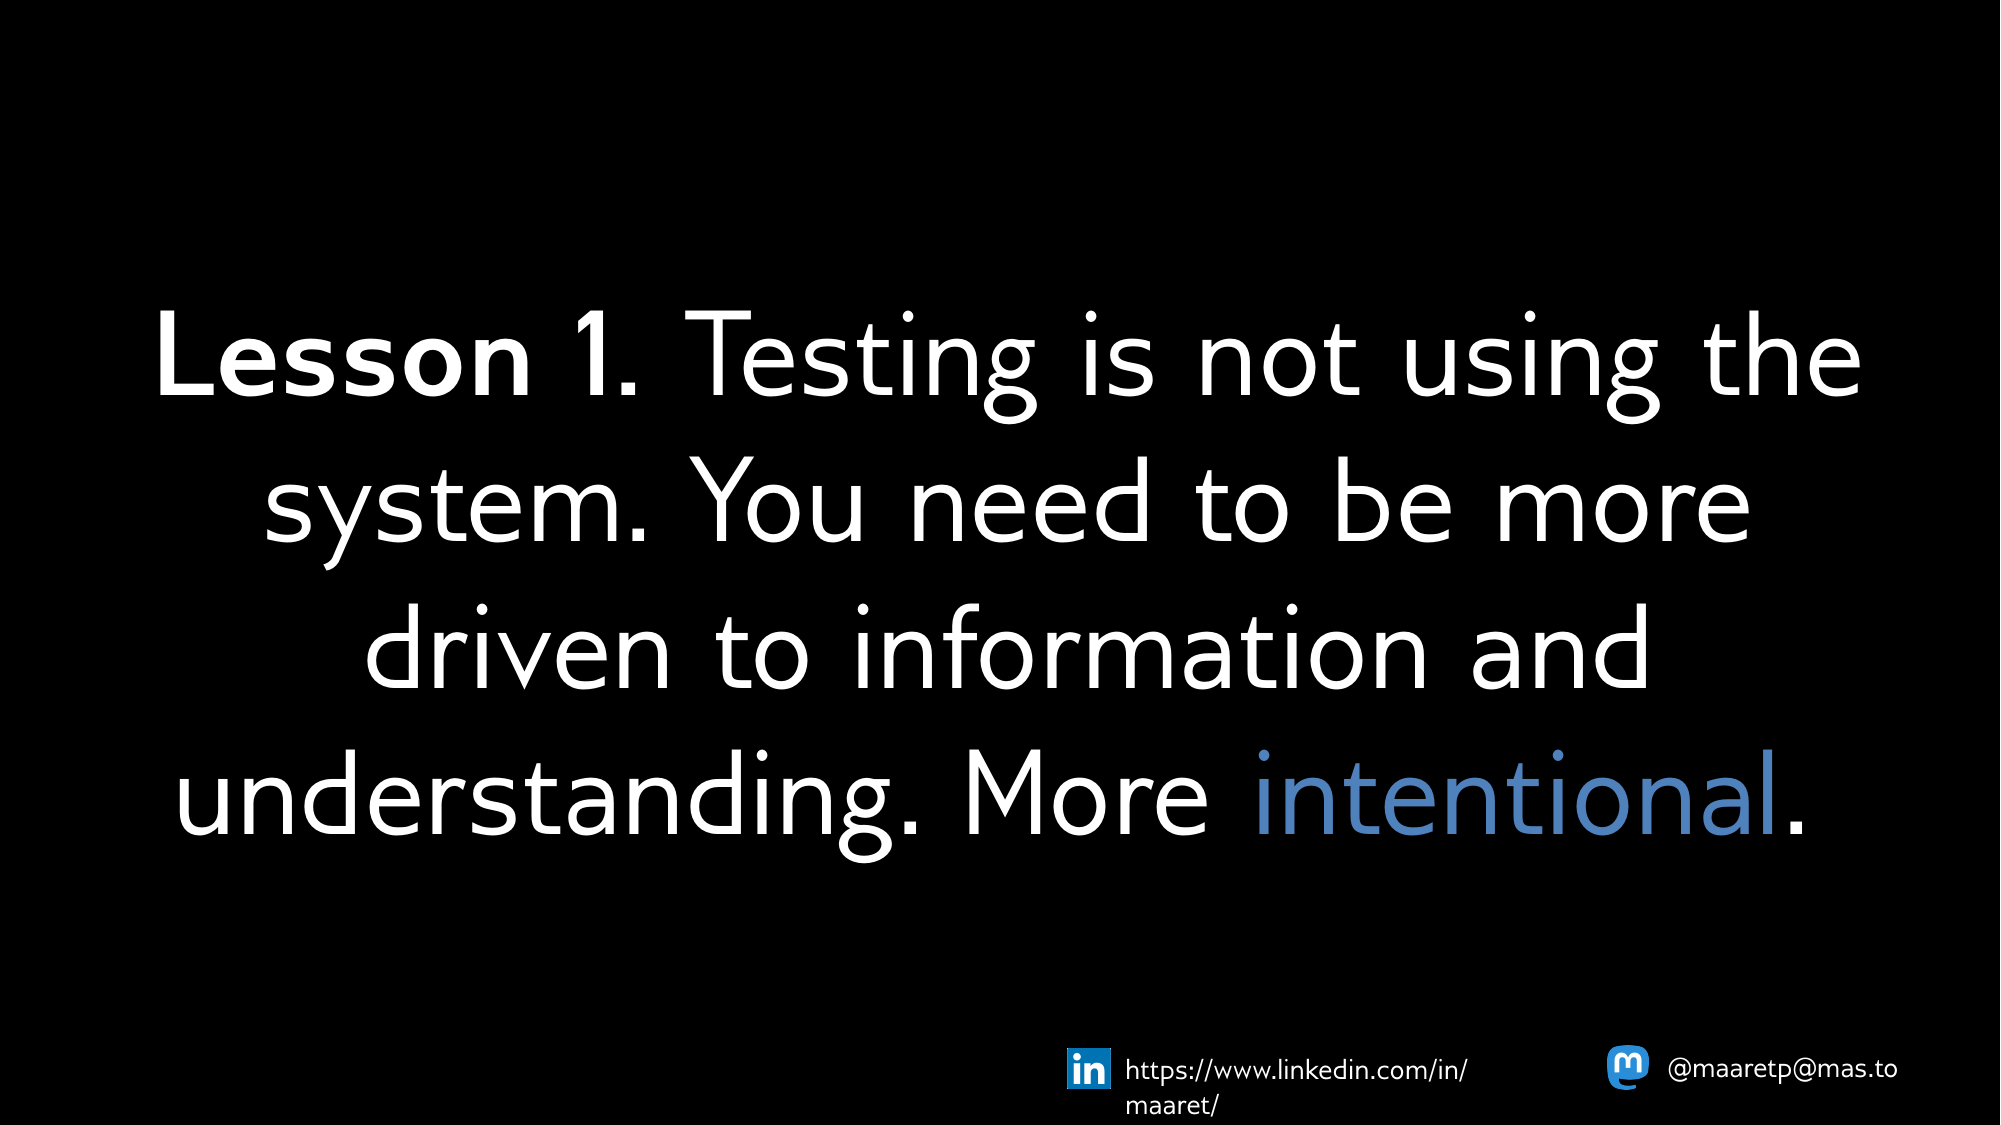

Lesson 1. Testing is not using the system. You need to be more driven to information and understanding. More intentional.